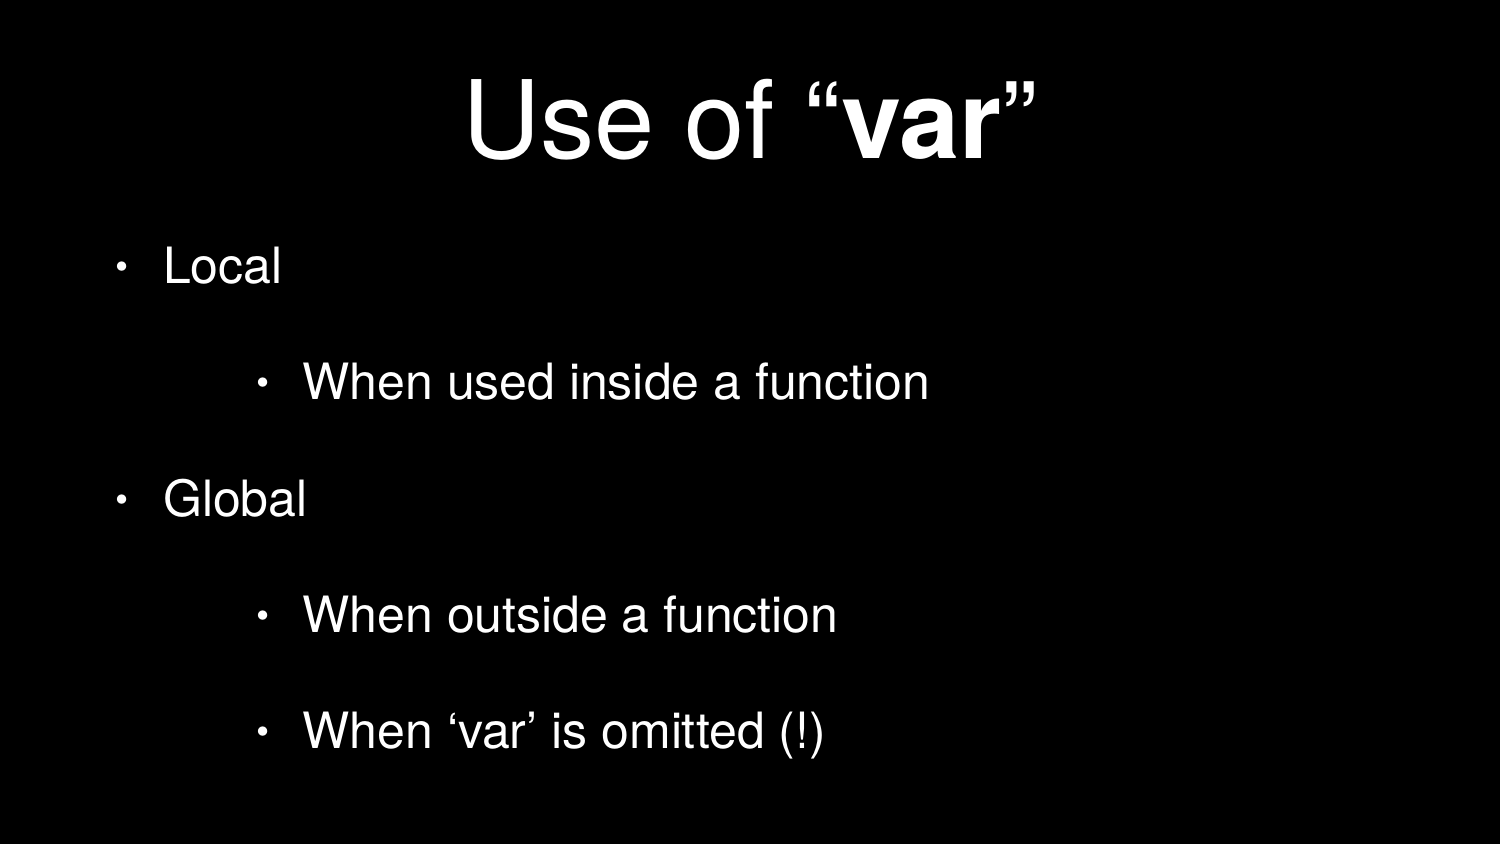

# Use of “var”
Local
When used inside a function
Global
When outside a function
When ‘var’ is omitted (!)